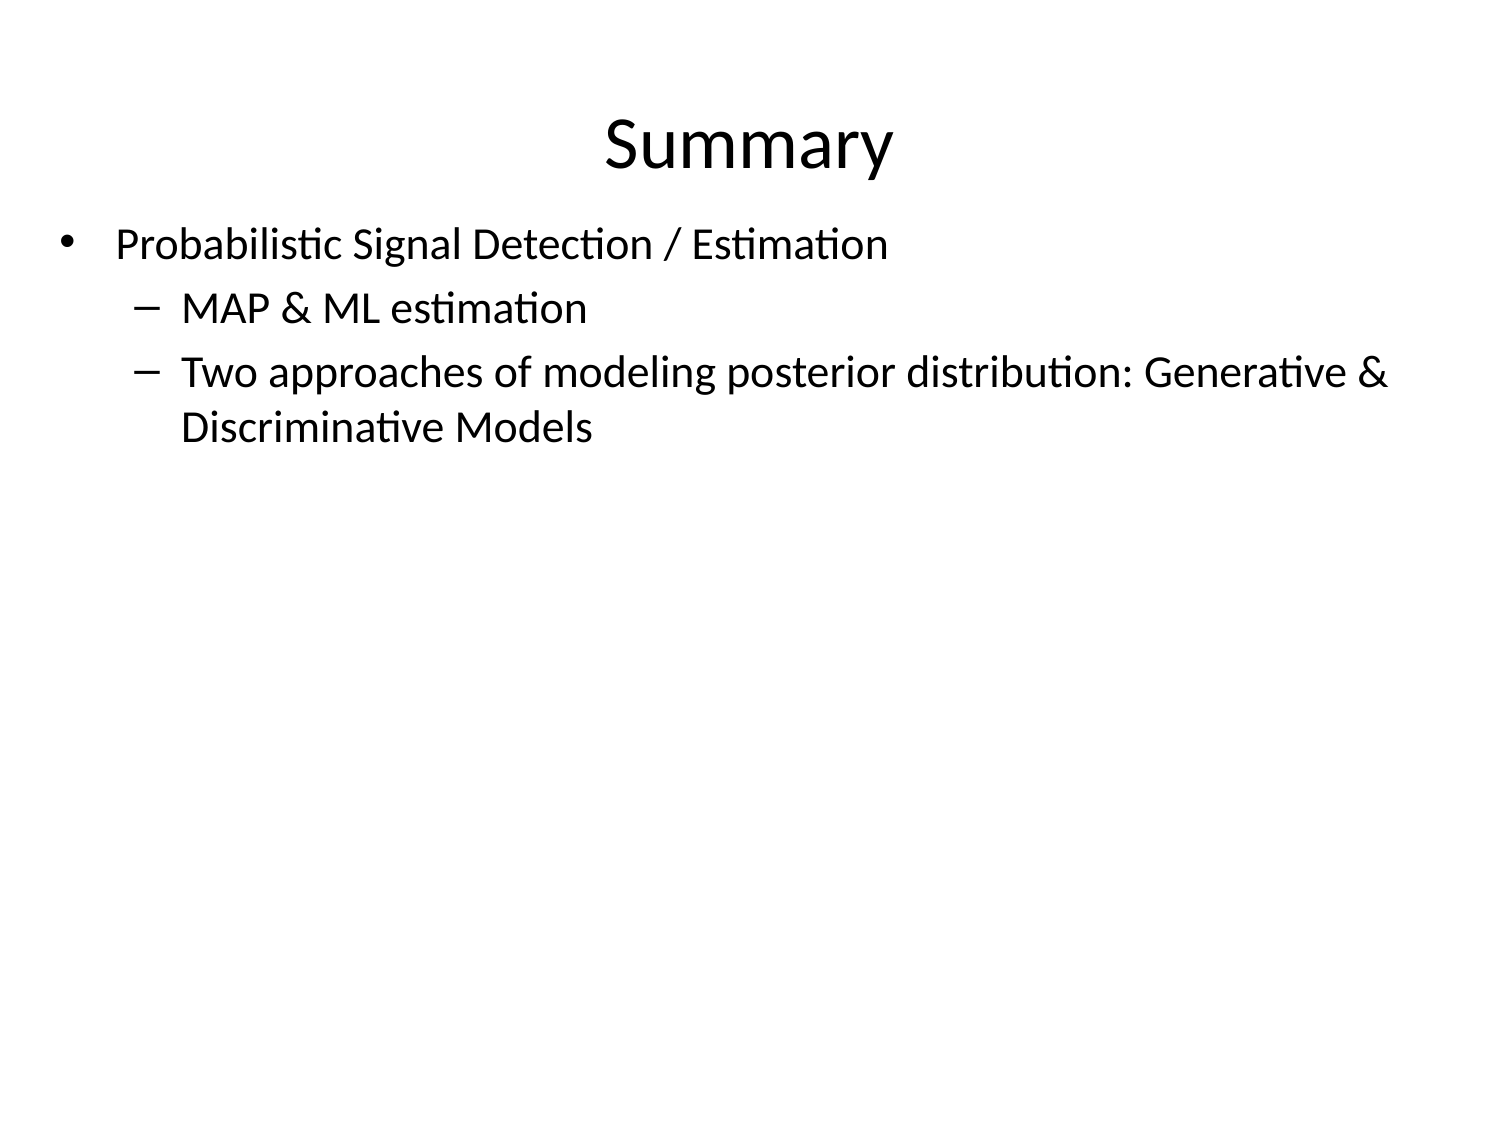

# Summary
Probabilistic Signal Detection / Estimation
MAP & ML estimation
Two approaches of modeling posterior distribution: Generative & Discriminative Models